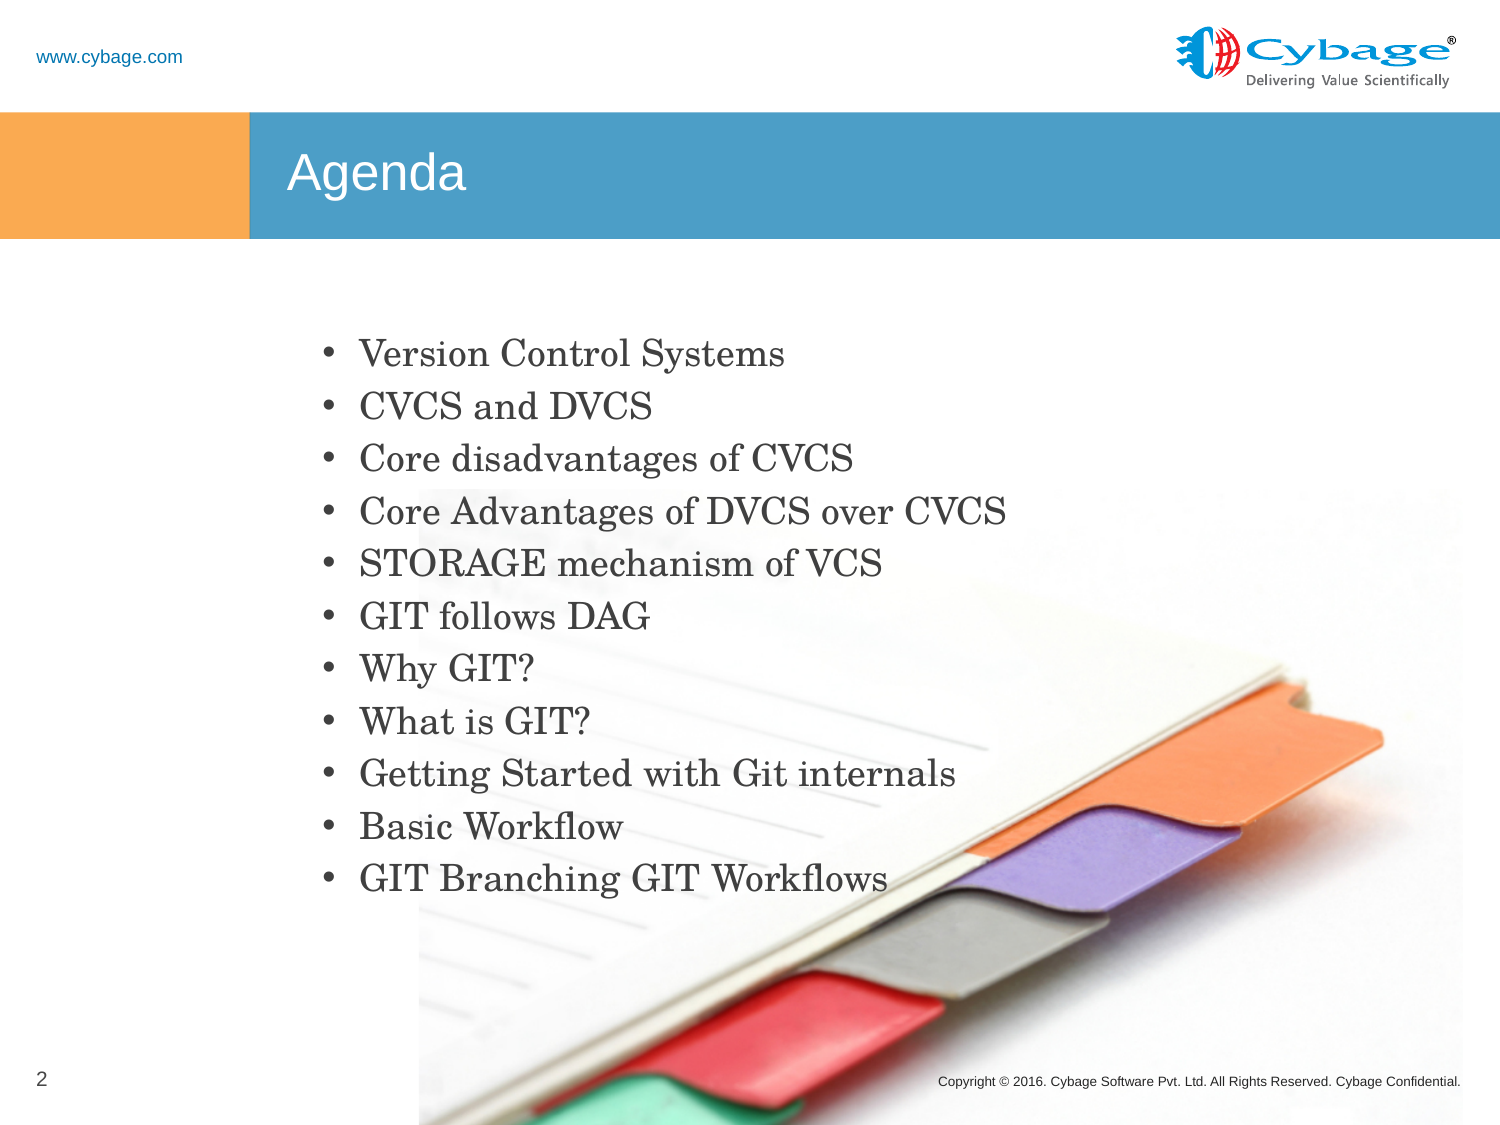

# Agenda
Version Control Systems
CVCS and DVCS
Core disadvantages of CVCS
Core Advantages of DVCS over CVCS
STORAGE mechanism of VCS
GIT follows DAG
Why GIT?
What is GIT?
Getting Started with Git internals
Basic Workflow
GIT Branching GIT Workflows

2